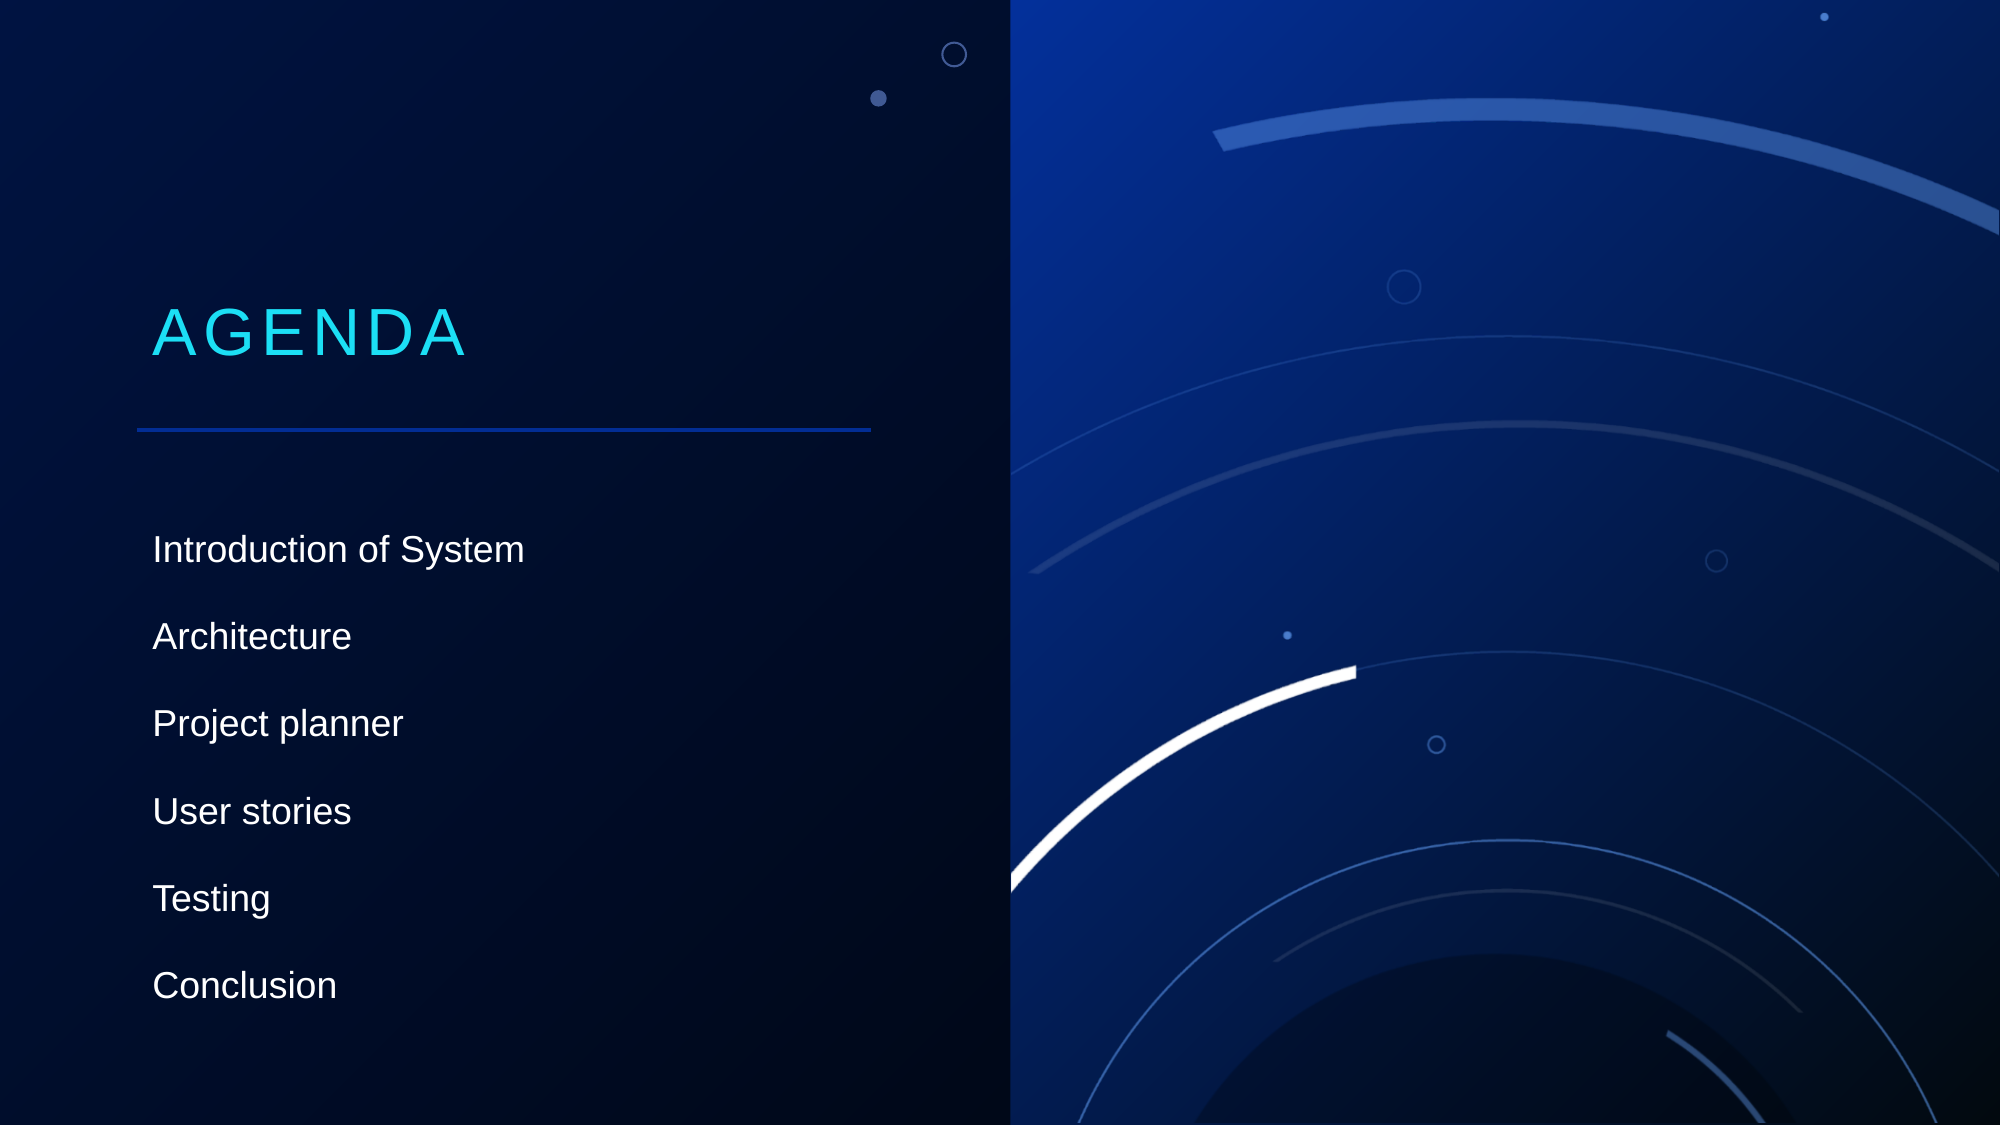

# Agenda
Introduction of System
Architecture
Project planner
User stories
Testing
Conclusion